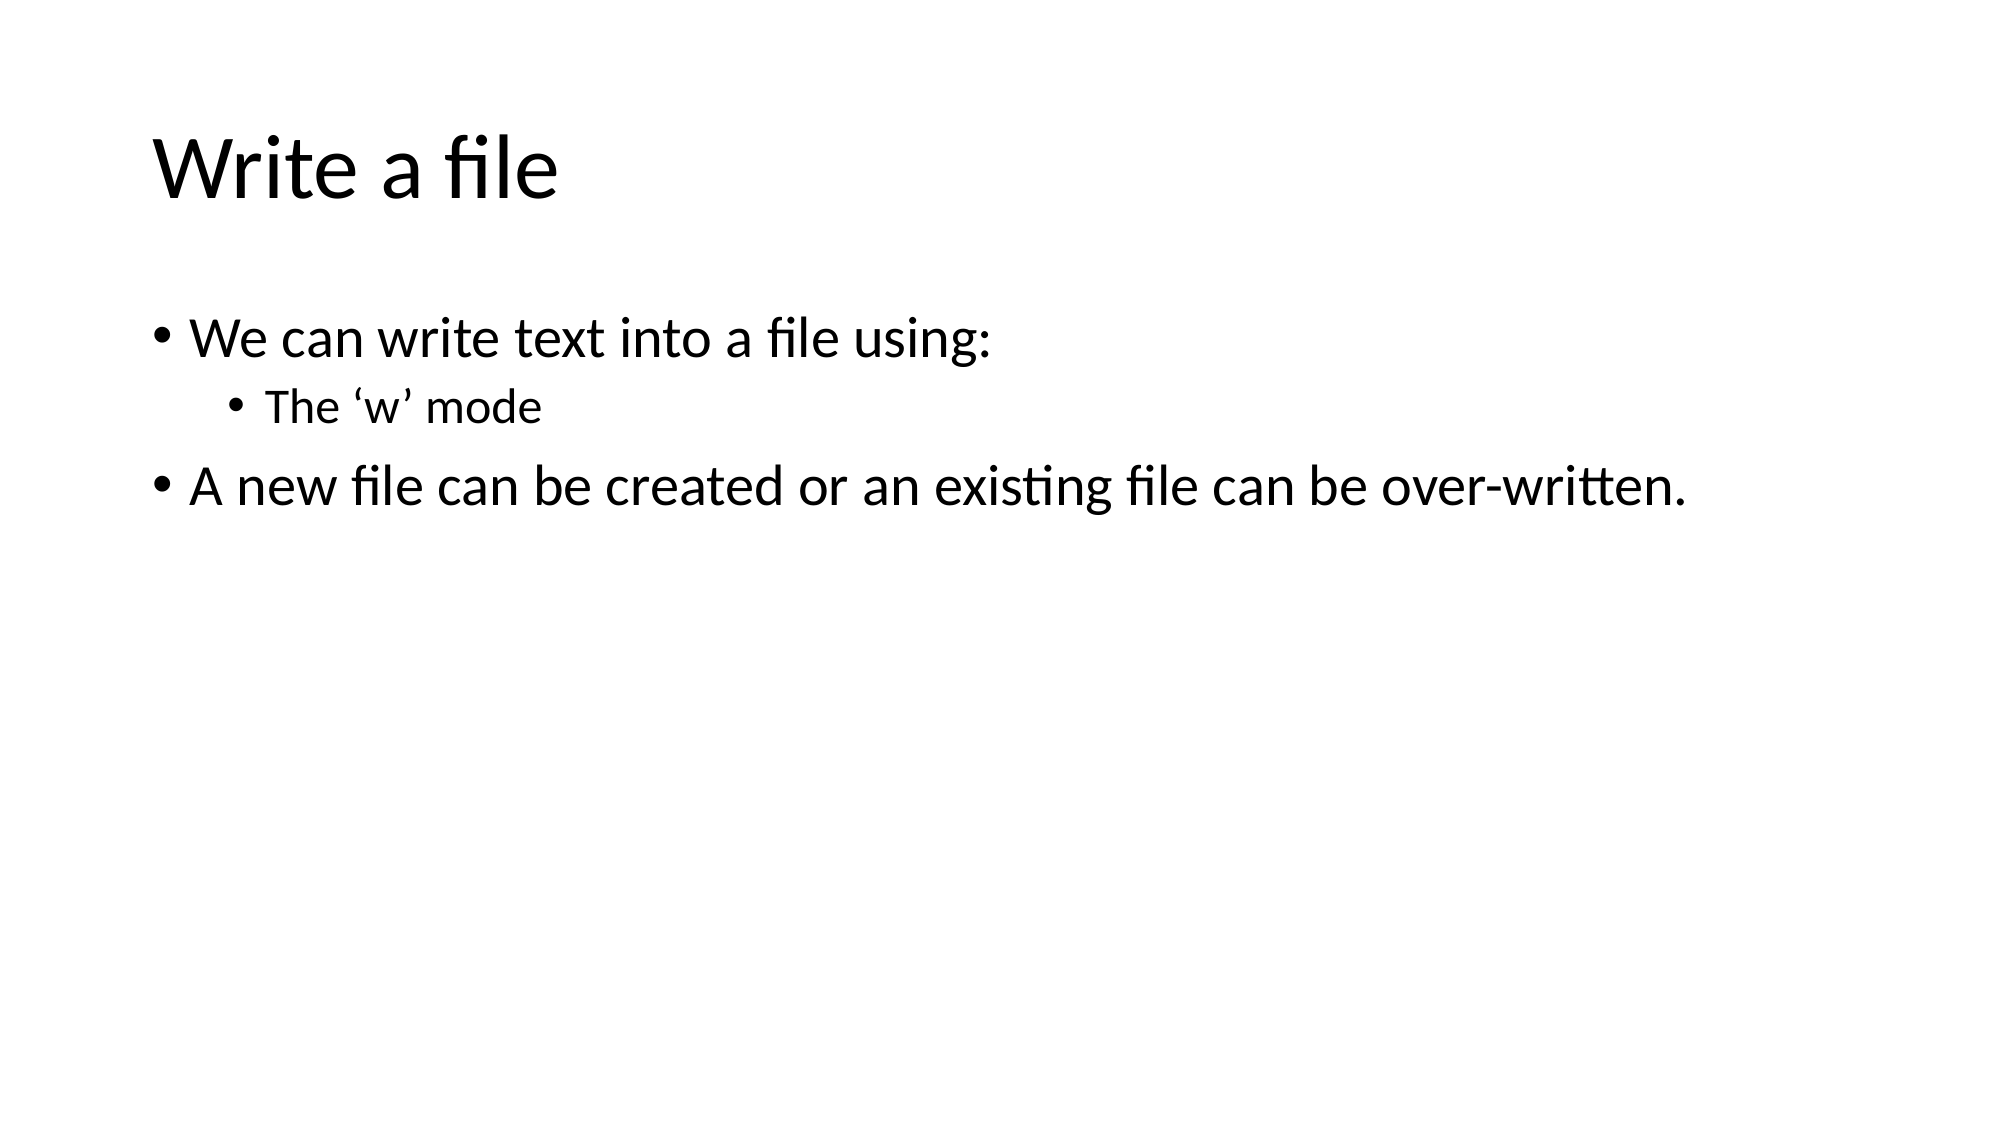

# Write a file
We can write text into a file using:
The ‘w’ mode
A new file can be created or an existing file can be over-written.